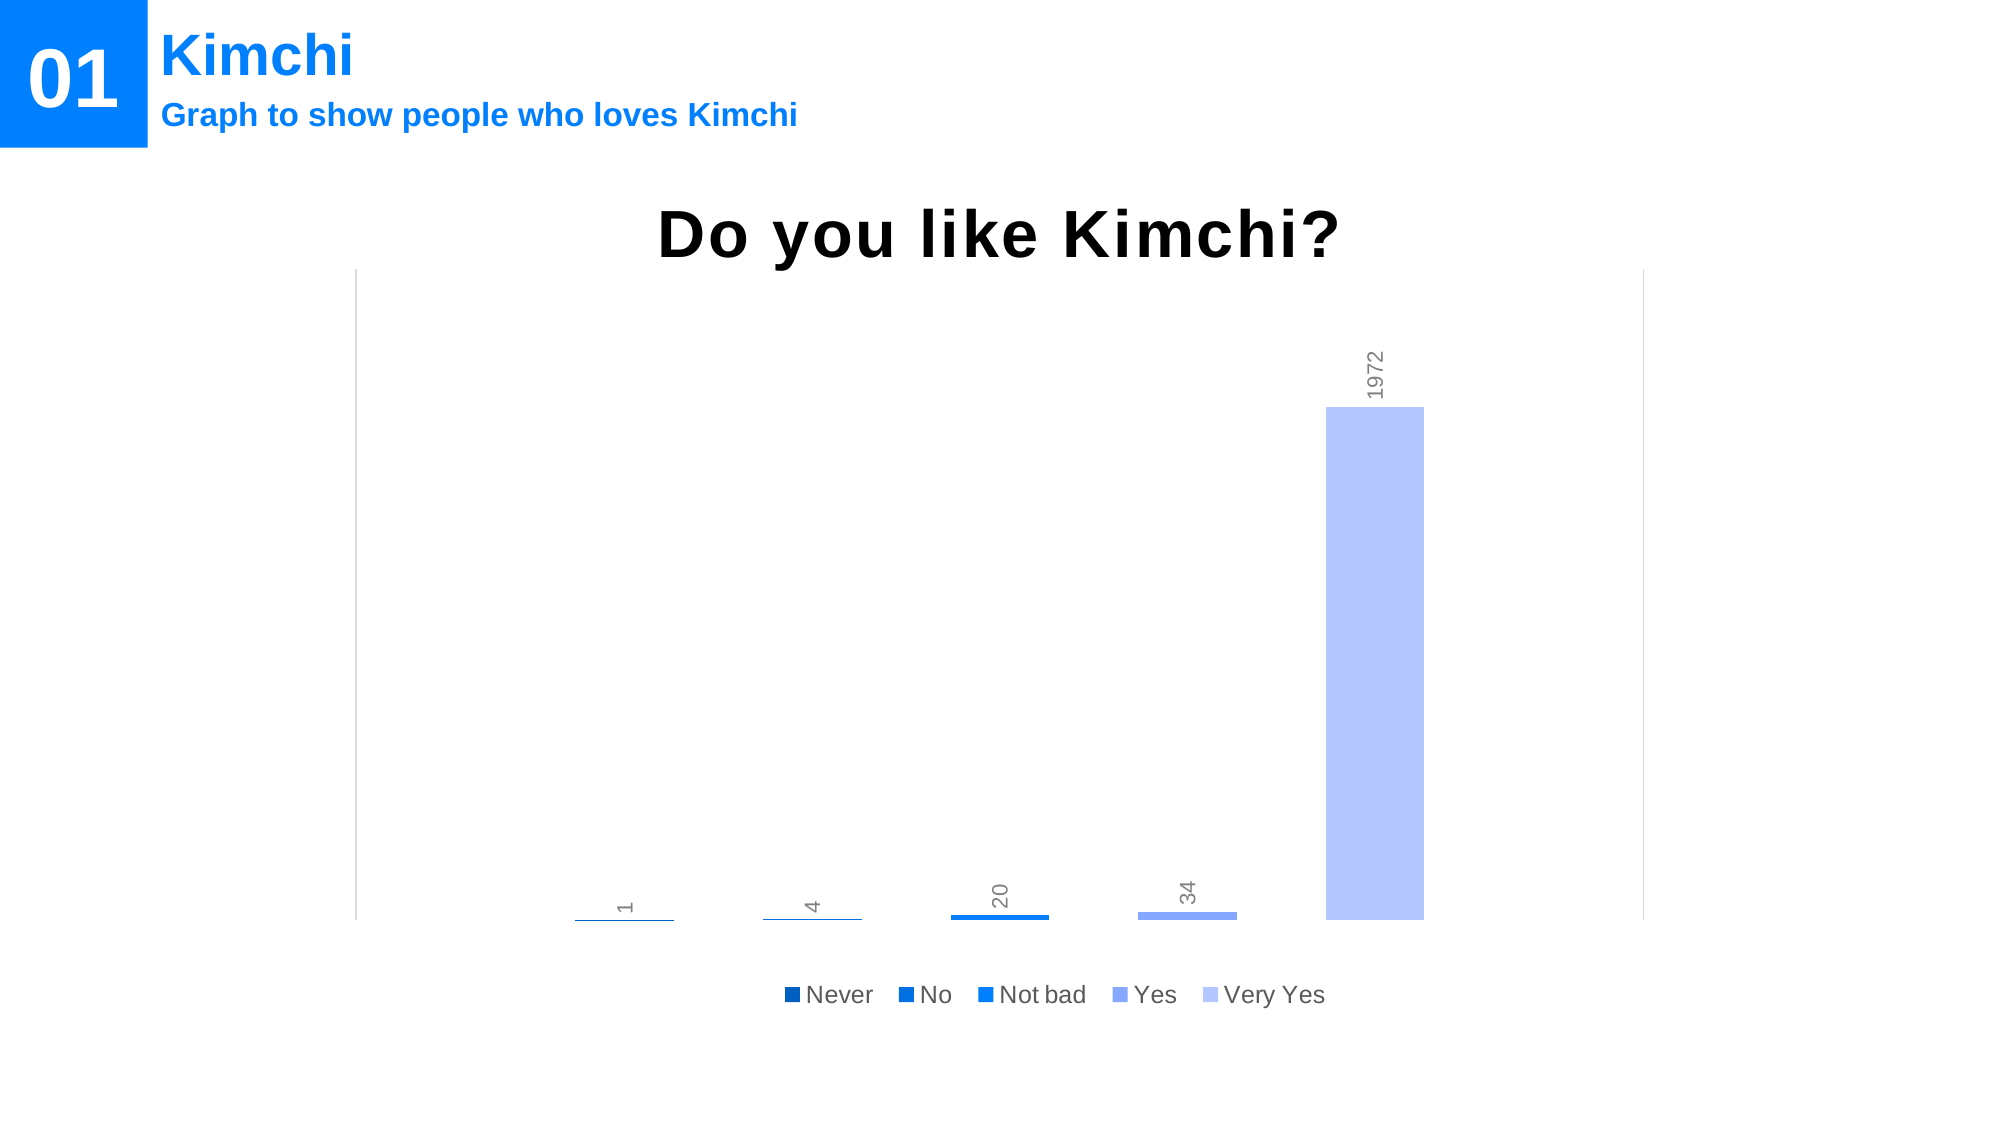

01
Kimchi
Graph to show people who loves Kimchi

### Chart: Do you like Kimchi?

| Category | Never | No | Not bad | Yes | Very Yes |
|---|---|---|---|---|---|
| A | 1.0 | 4.0 | 20.0 | 34.0 | 1972.0 |